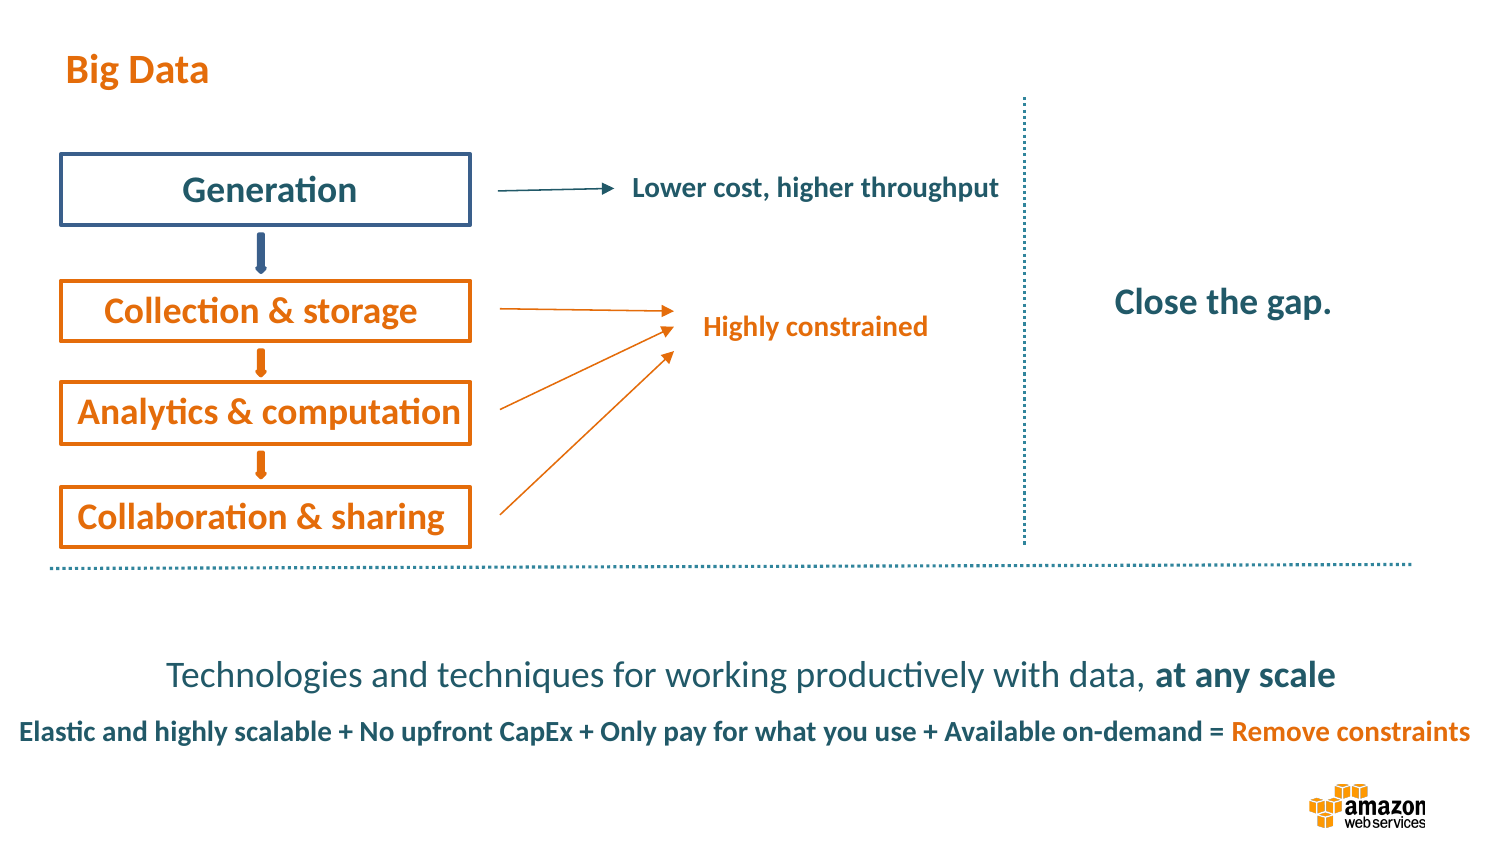

Big Data

  Generation
Lower cost, higher throughput

Close the gap.
 Collection & storage

Highly constrained

Analytics & computation

  Collaboration & sharing

Technologies and techniques for working productively with data, at any scale
Elastic and highly scalable + No upfront CapEx + Only pay for what you use + Available on-demand = Remove constraints